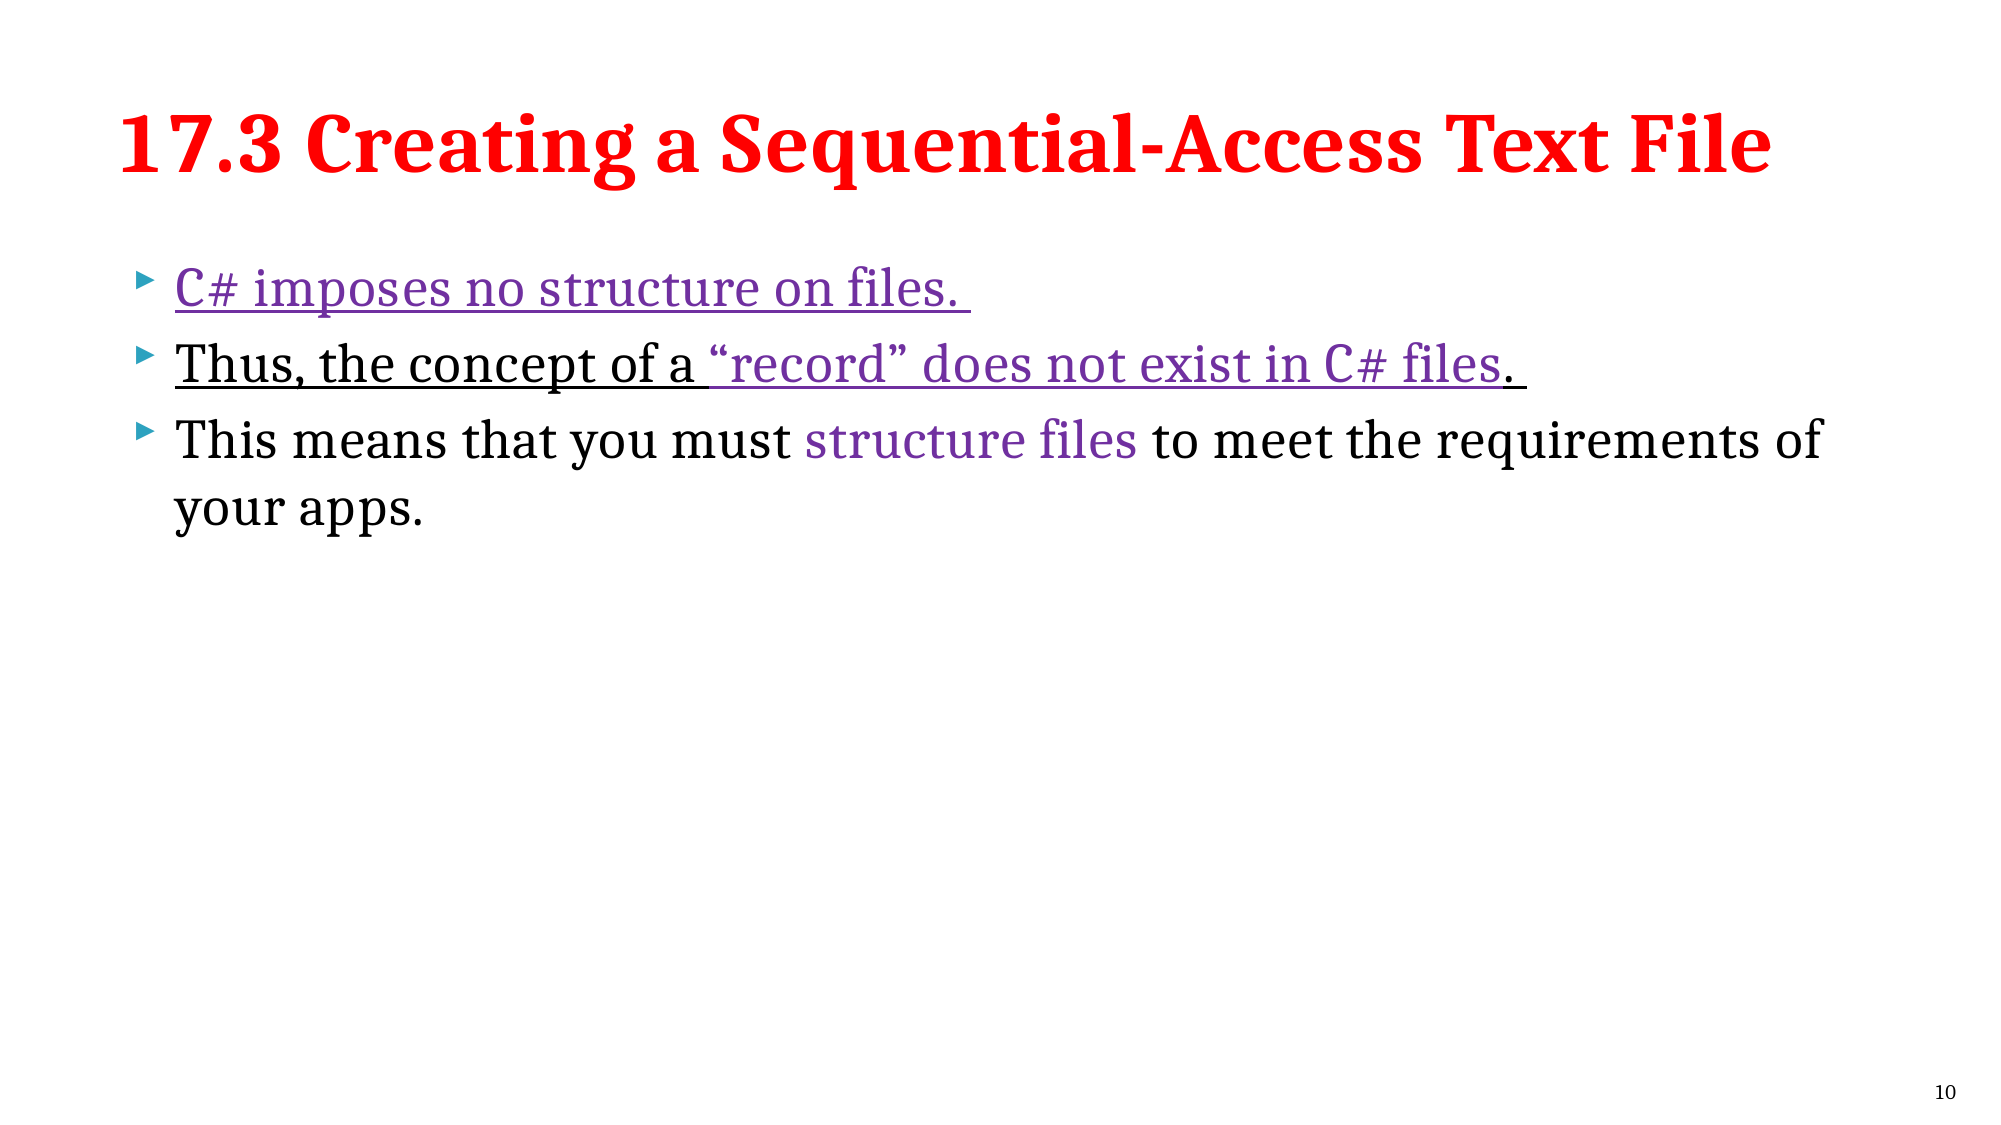

# 17.3 Creating a Sequential-Access Text File
C# imposes no structure on files.
Thus, the concept of a “record” does not exist in C# files.
This means that you must structure files to meet the requirements of your apps.
10